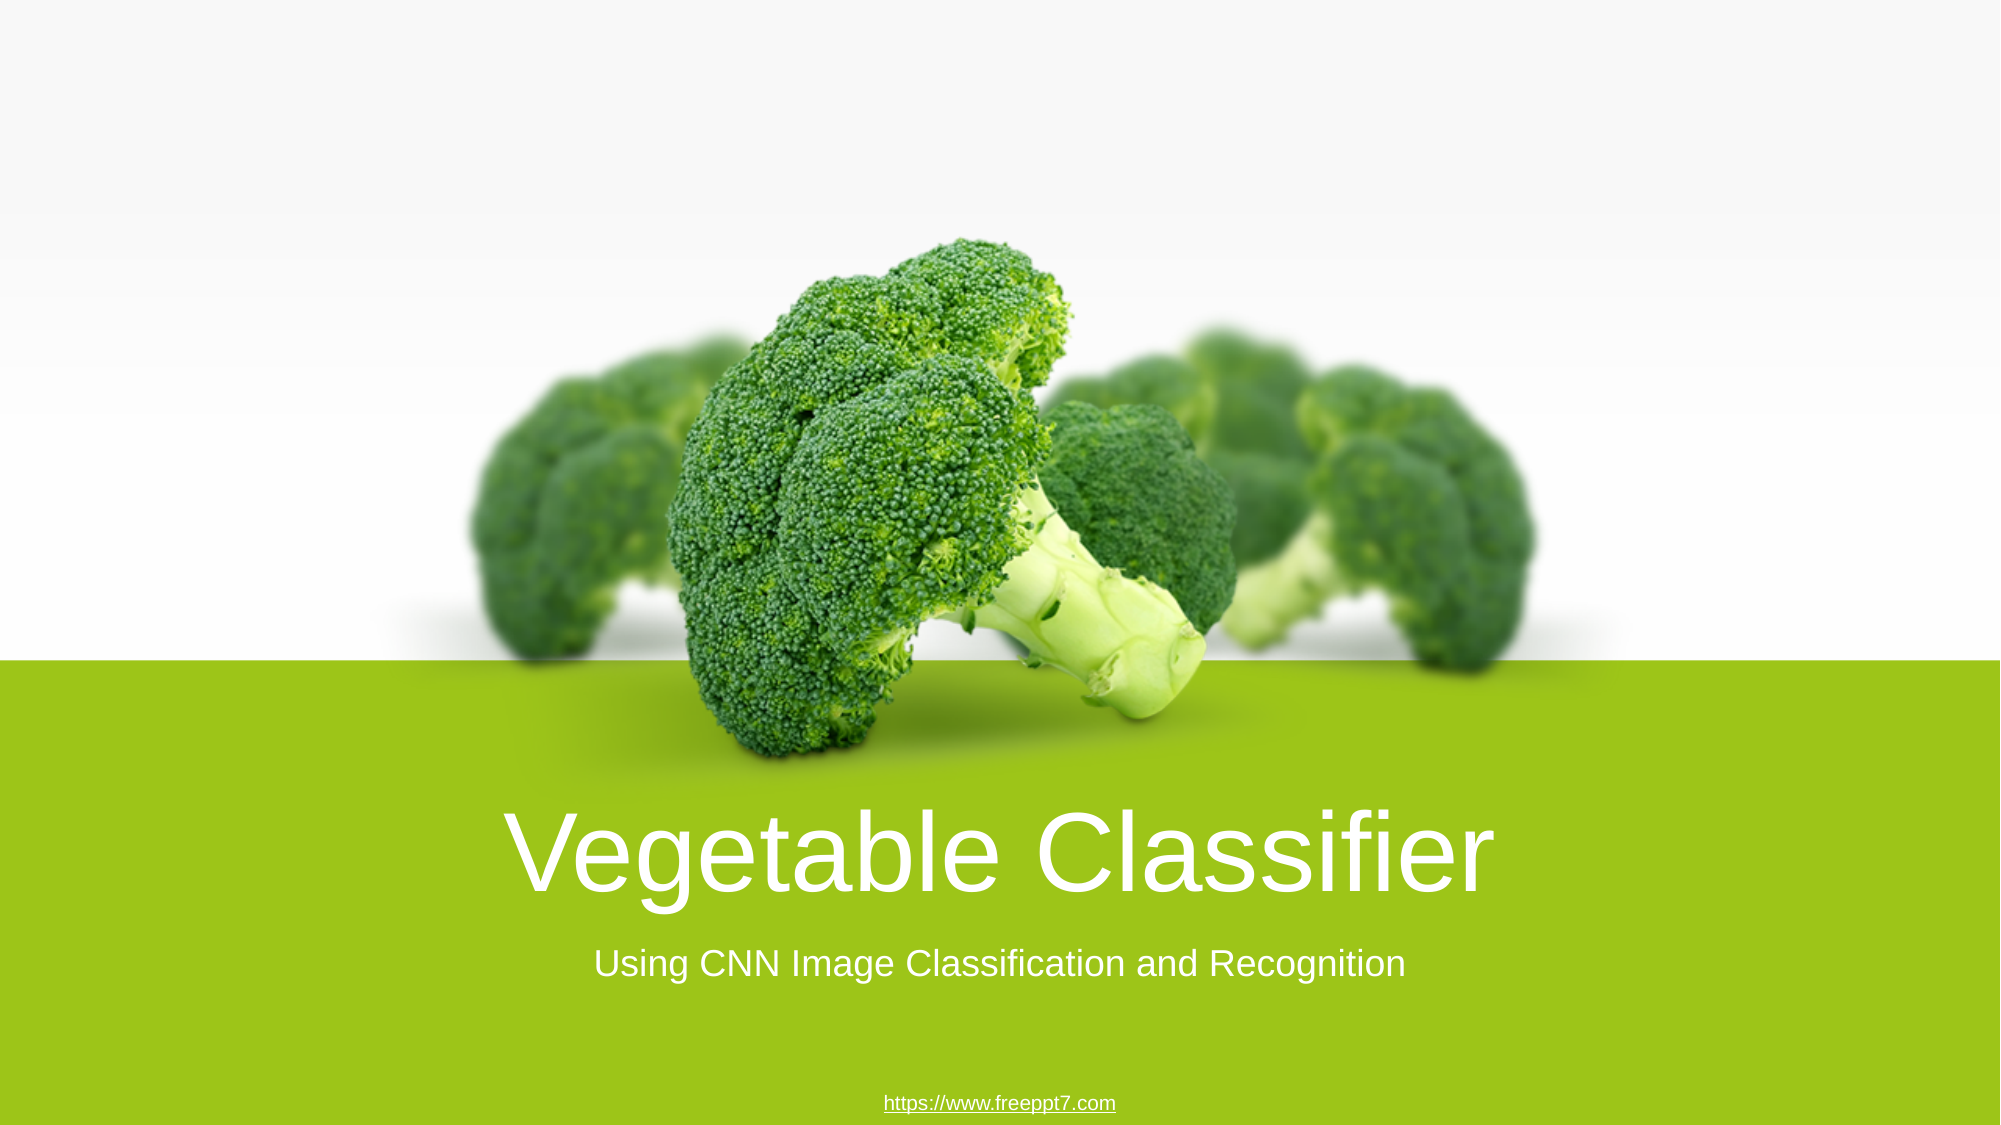

# Vegetable Classifier
Using CNN Image Classification and Recognition
https://www.freeppt7.com